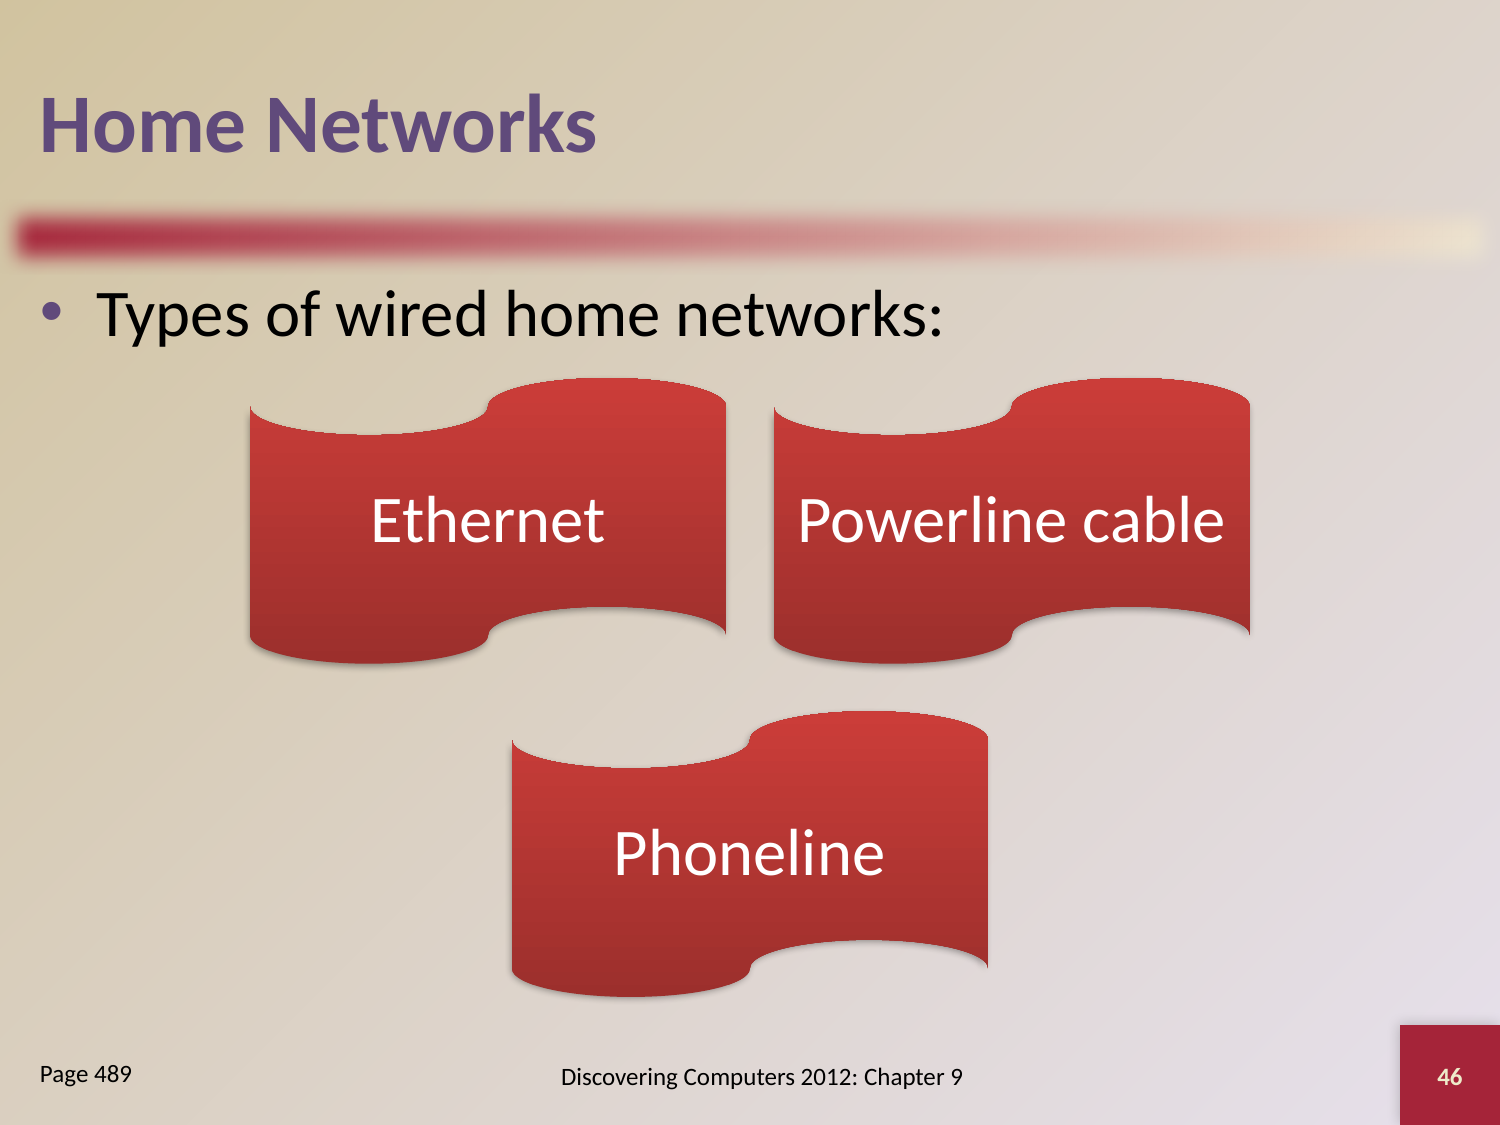

# Home Networks
Types of wired home networks:

Ethernet
Powerline cable
Phoneline
46
Discovering Computers 2012: Chapter 9
Page 489